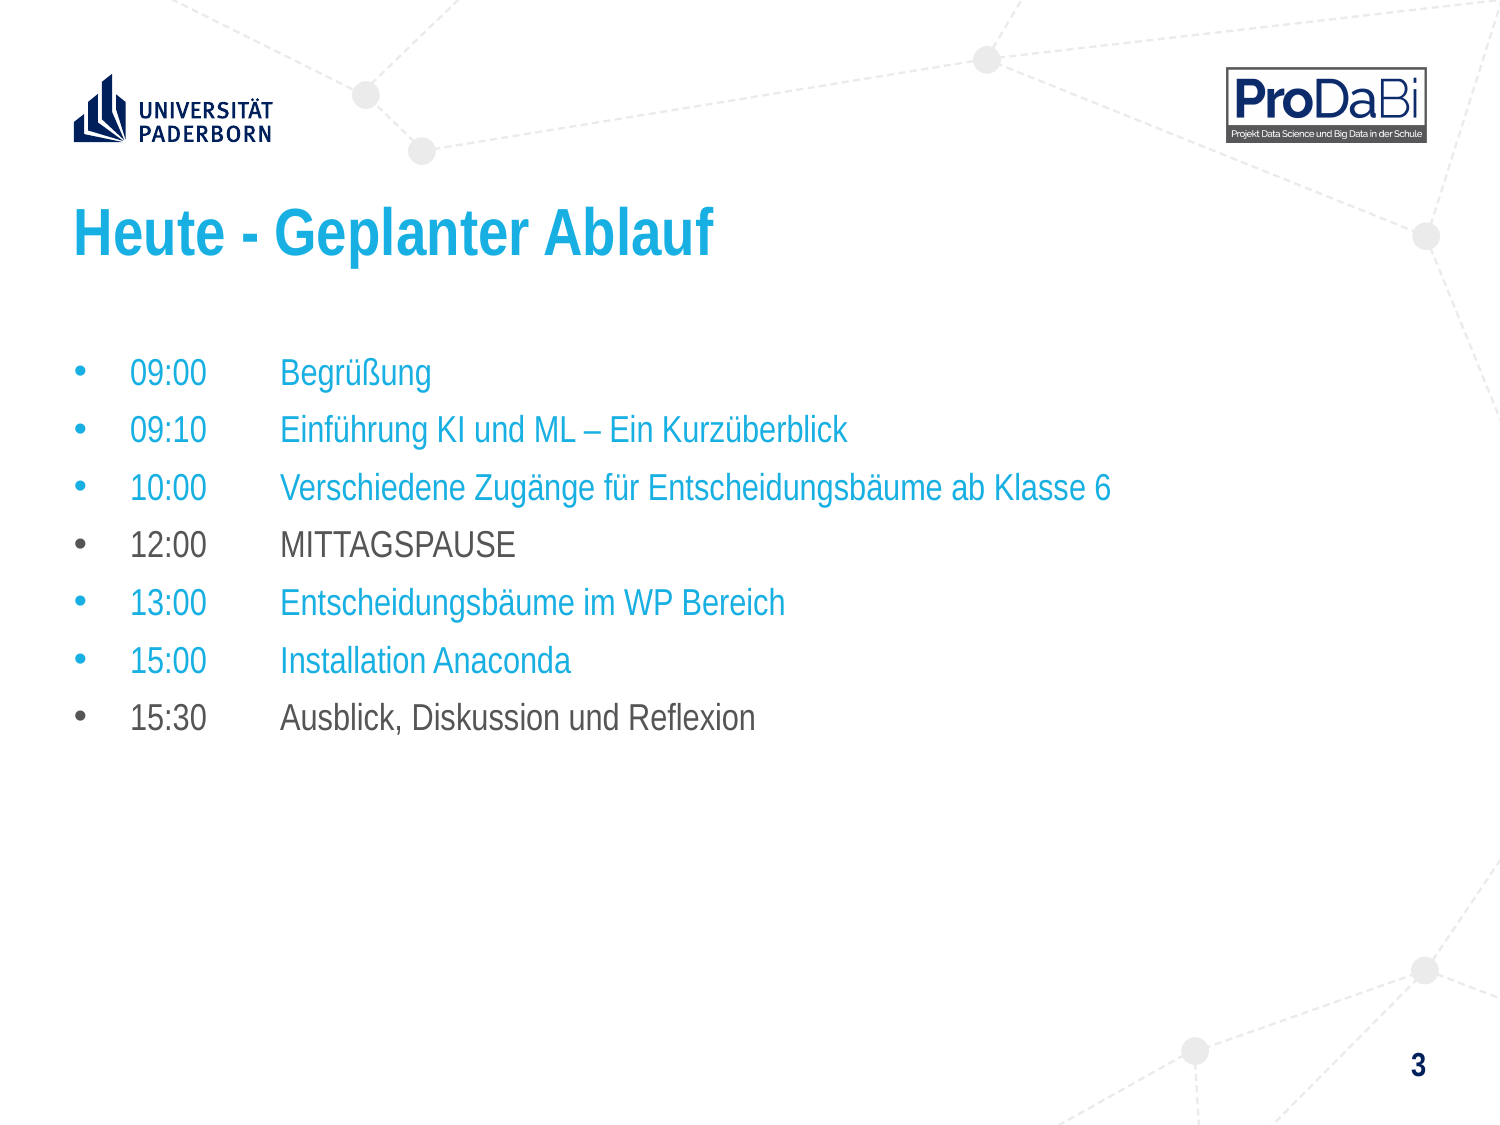

# Heute - Geplanter Ablauf
09:00 	Begrüßung
09:10	Einführung KI und ML – Ein Kurzüberblick
10:00	Verschiedene Zugänge für Entscheidungsbäume ab Klasse 6
12:00	MITTAGSPAUSE
13:00 	Entscheidungsbäume im WP Bereich
15:00	Installation Anaconda
15:30	Ausblick, Diskussion und Reflexion

3